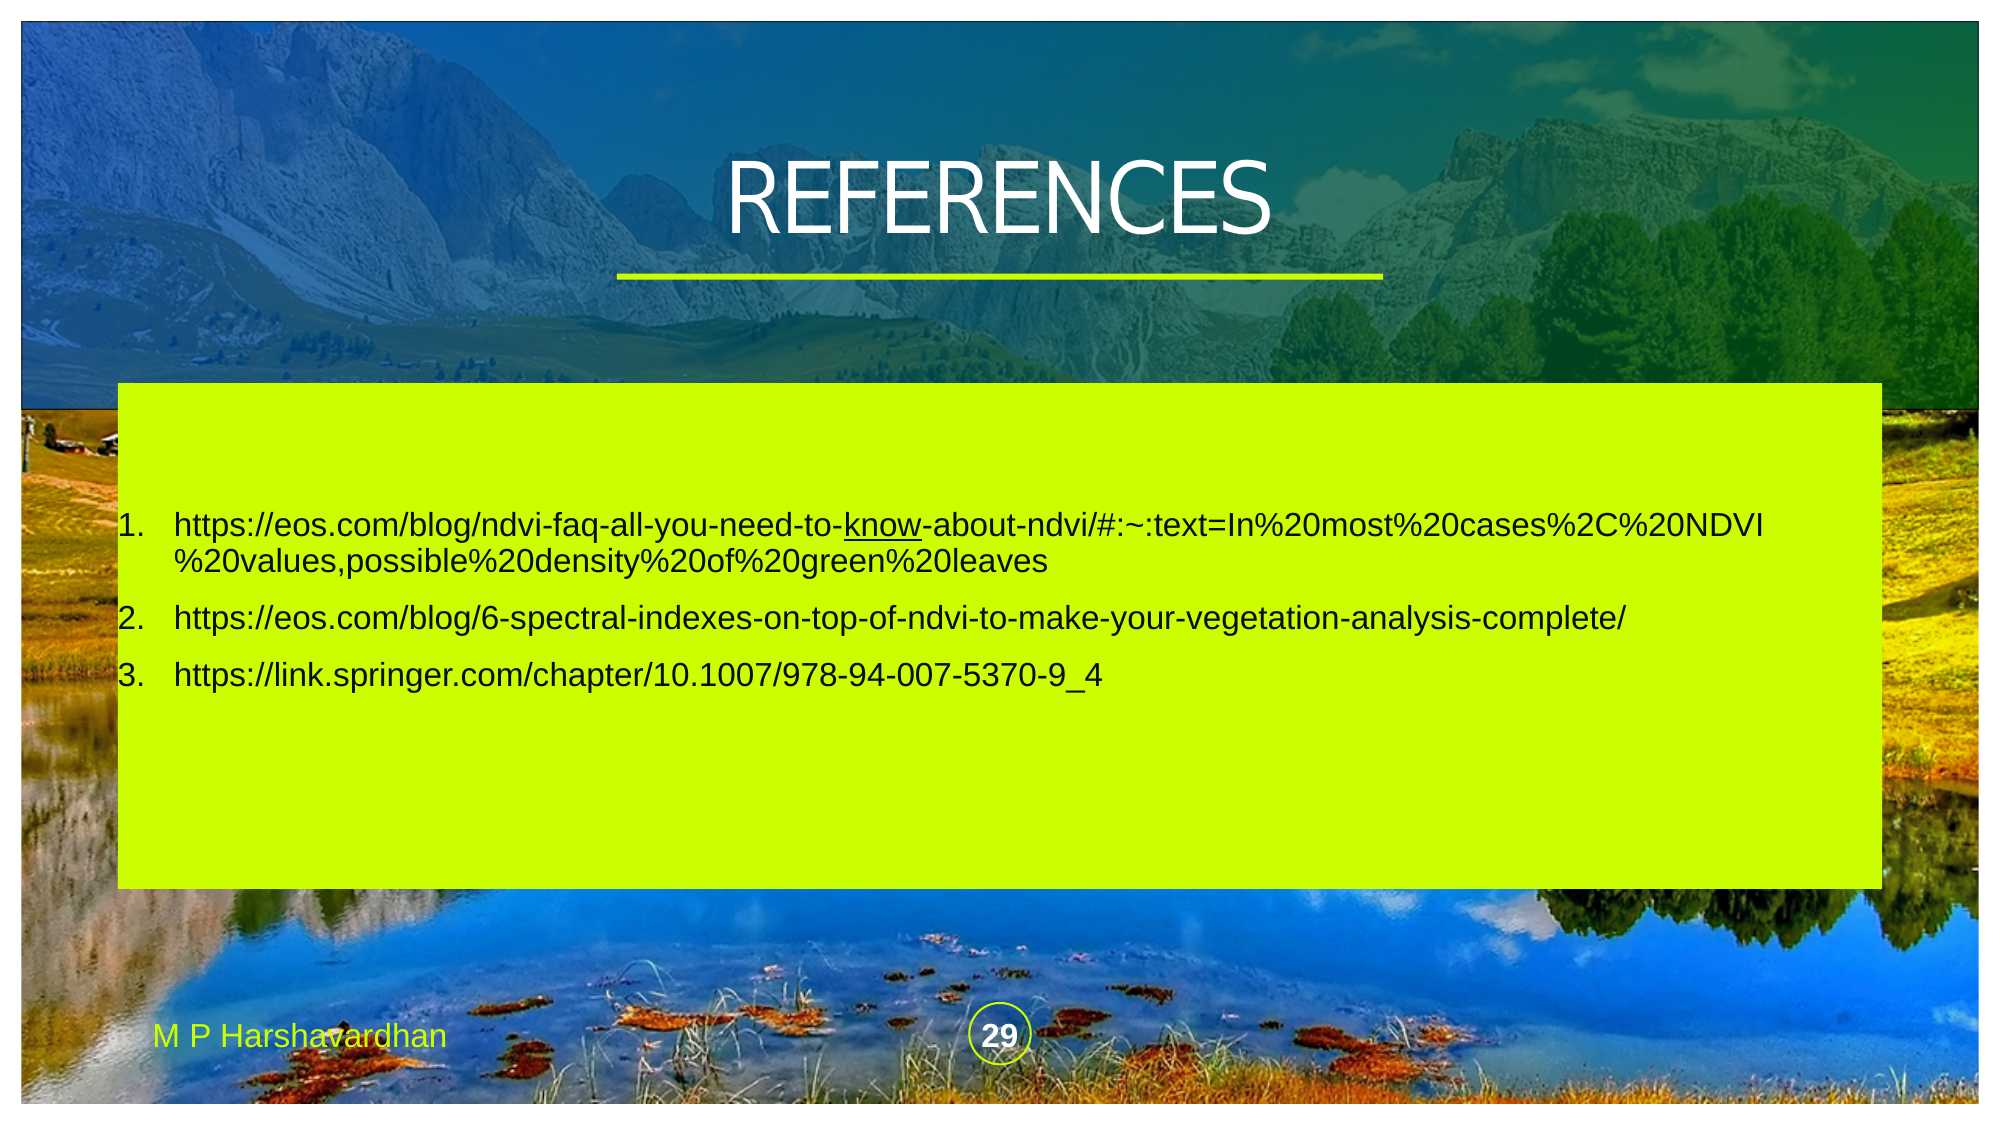

# REFERENCES

https://eos.com/blog/ndvi-faq-all-you-need-to-know-about-ndvi/#:~:text=In%20most%20cases%2C%20NDVI%20values,possible%20density%20of%20green%20leaves
https://eos.com/blog/6-spectral-indexes-on-top-of-ndvi-to-make-your-vegetation-analysis-complete/
https://link.springer.com/chapter/10.1007/978-94-007-5370-9_4
M P Harshavardhan
29